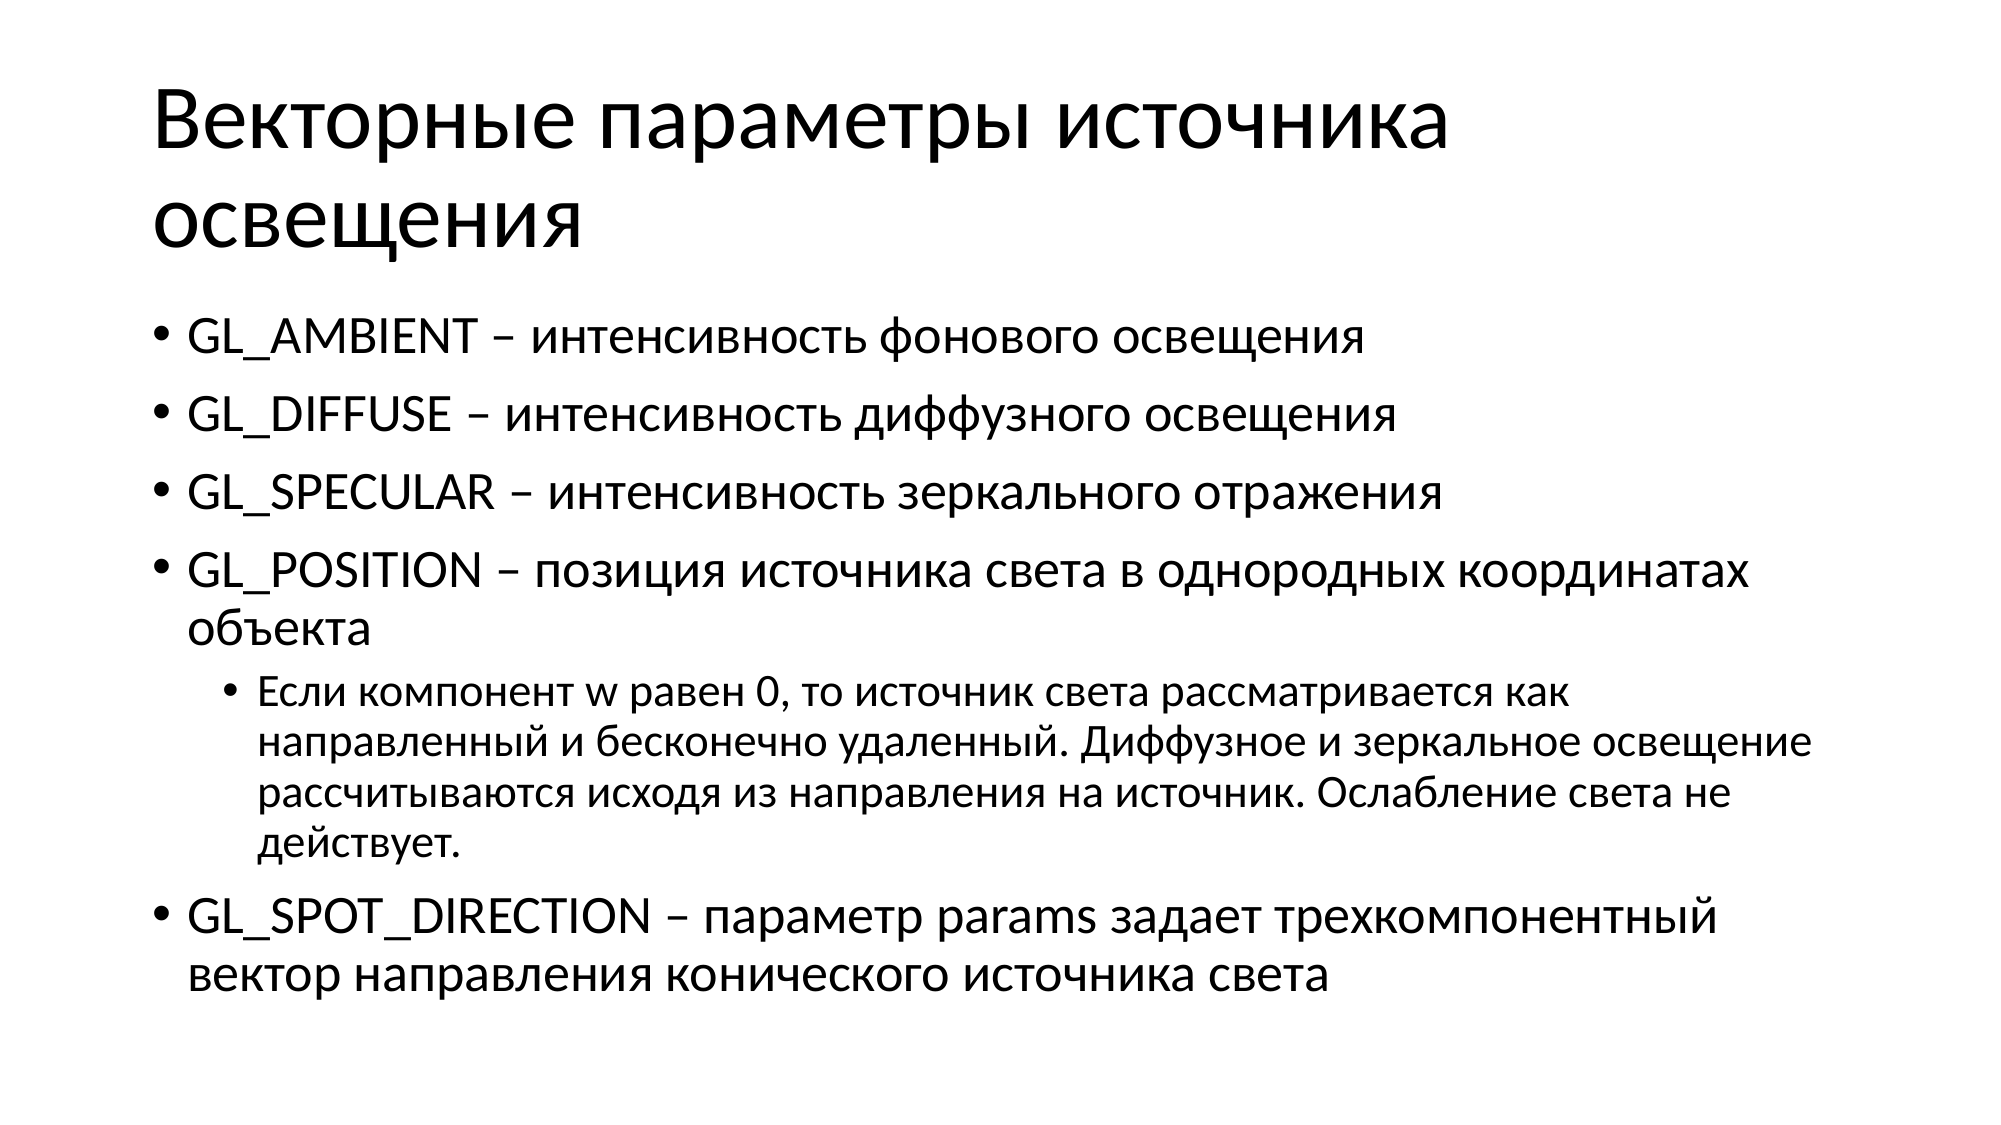

# Векторные параметры источника освещения
GL_AMBIENT – интенсивность фонового освещения
GL_DIFFUSE – интенсивность диффузного освещения
GL_SPECULAR – интенсивность зеркального отражения
GL_POSITION – позиция источника света в однородных координатах объекта
Если компонент w равен 0, то источник света рассматривается как направленный и бесконечно удаленный. Диффузное и зеркальное освещение рассчитываются исходя из направления на источник. Ослабление света не действует.
GL_SPOT_DIRECTION – параметр params задает трехкомпонентный вектор направления конического источника света